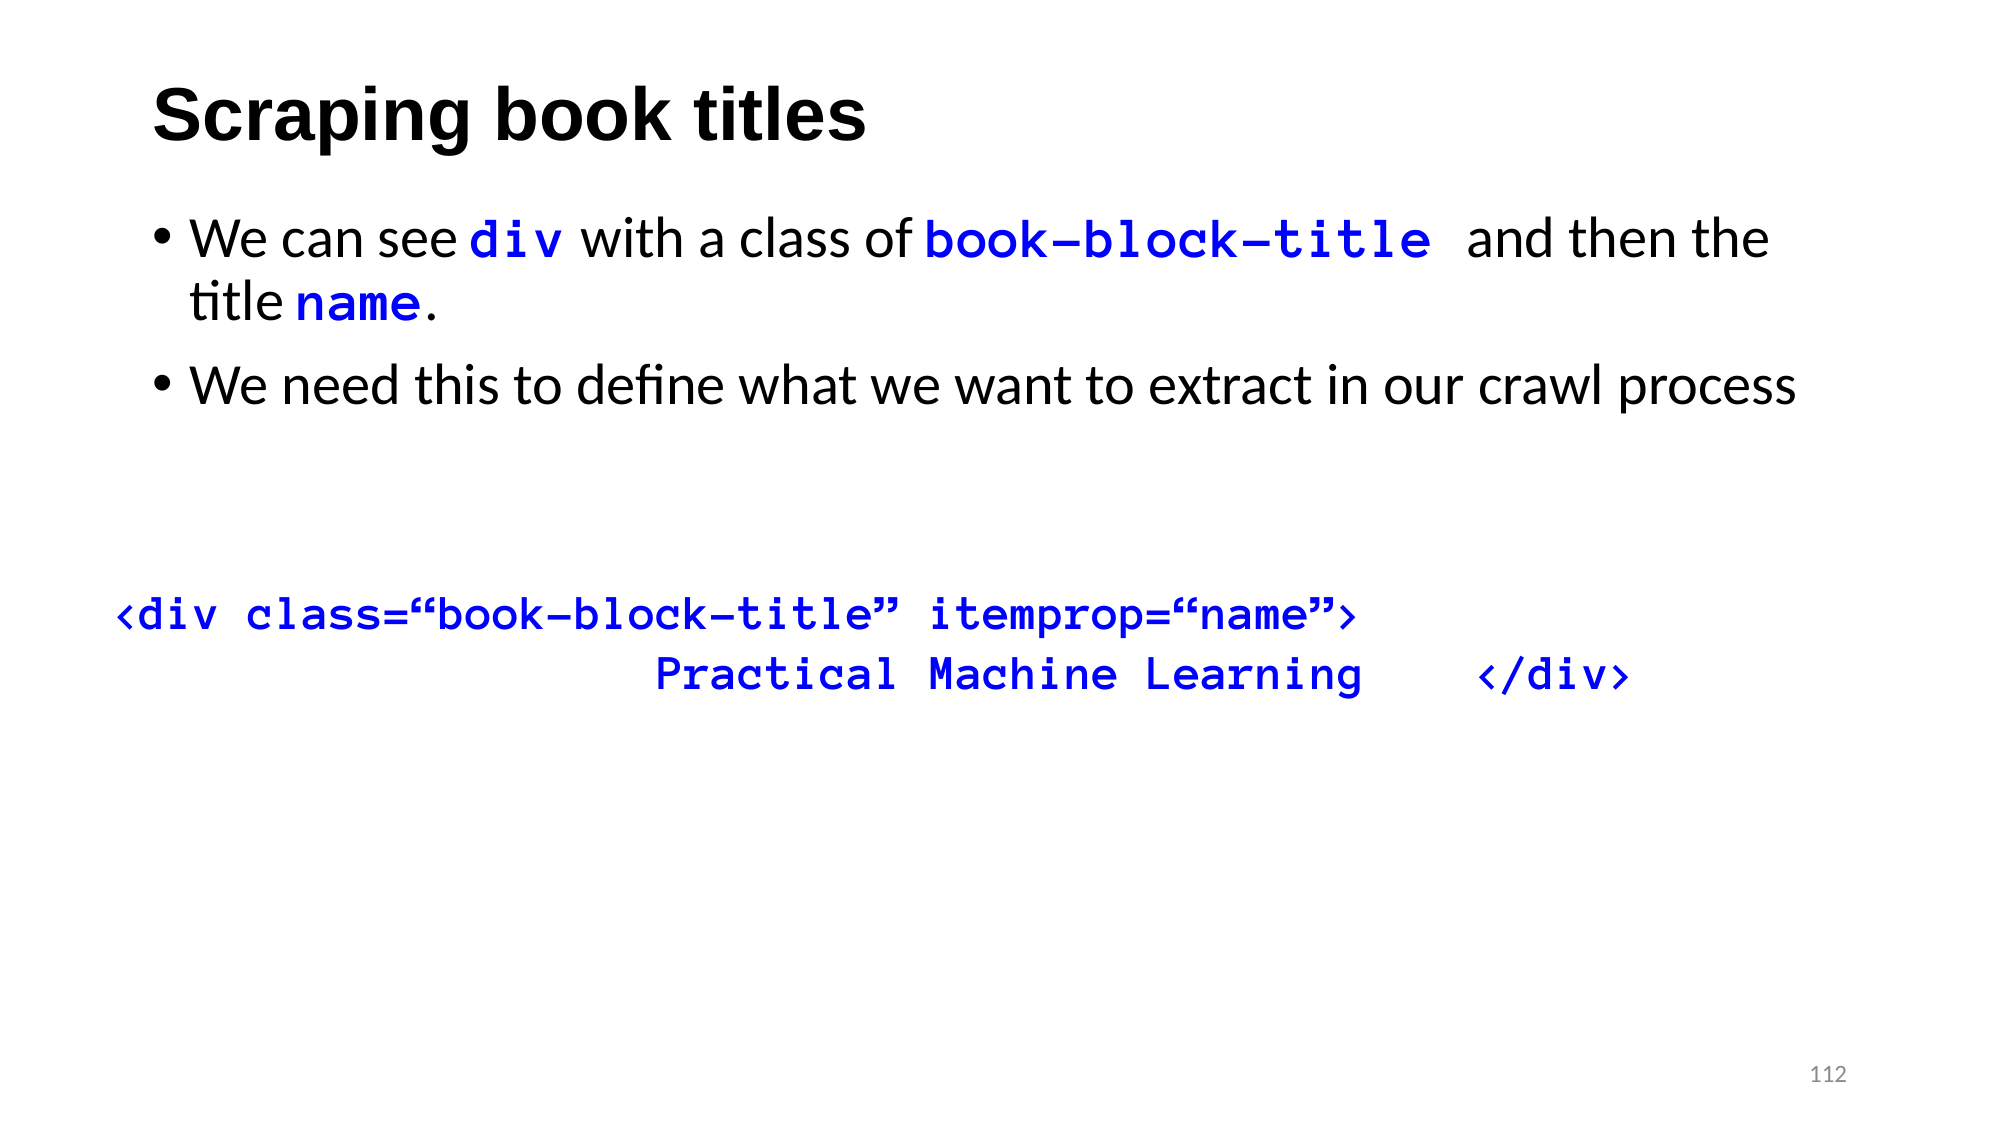

# Scraping book titles
We can see div with a class of book-block-title and then the title name.
We need this to define what we want to extract in our crawl process
<div class=“book-block-title” itemprop=“name”>
                    Practical Machine Learning    </div>
112